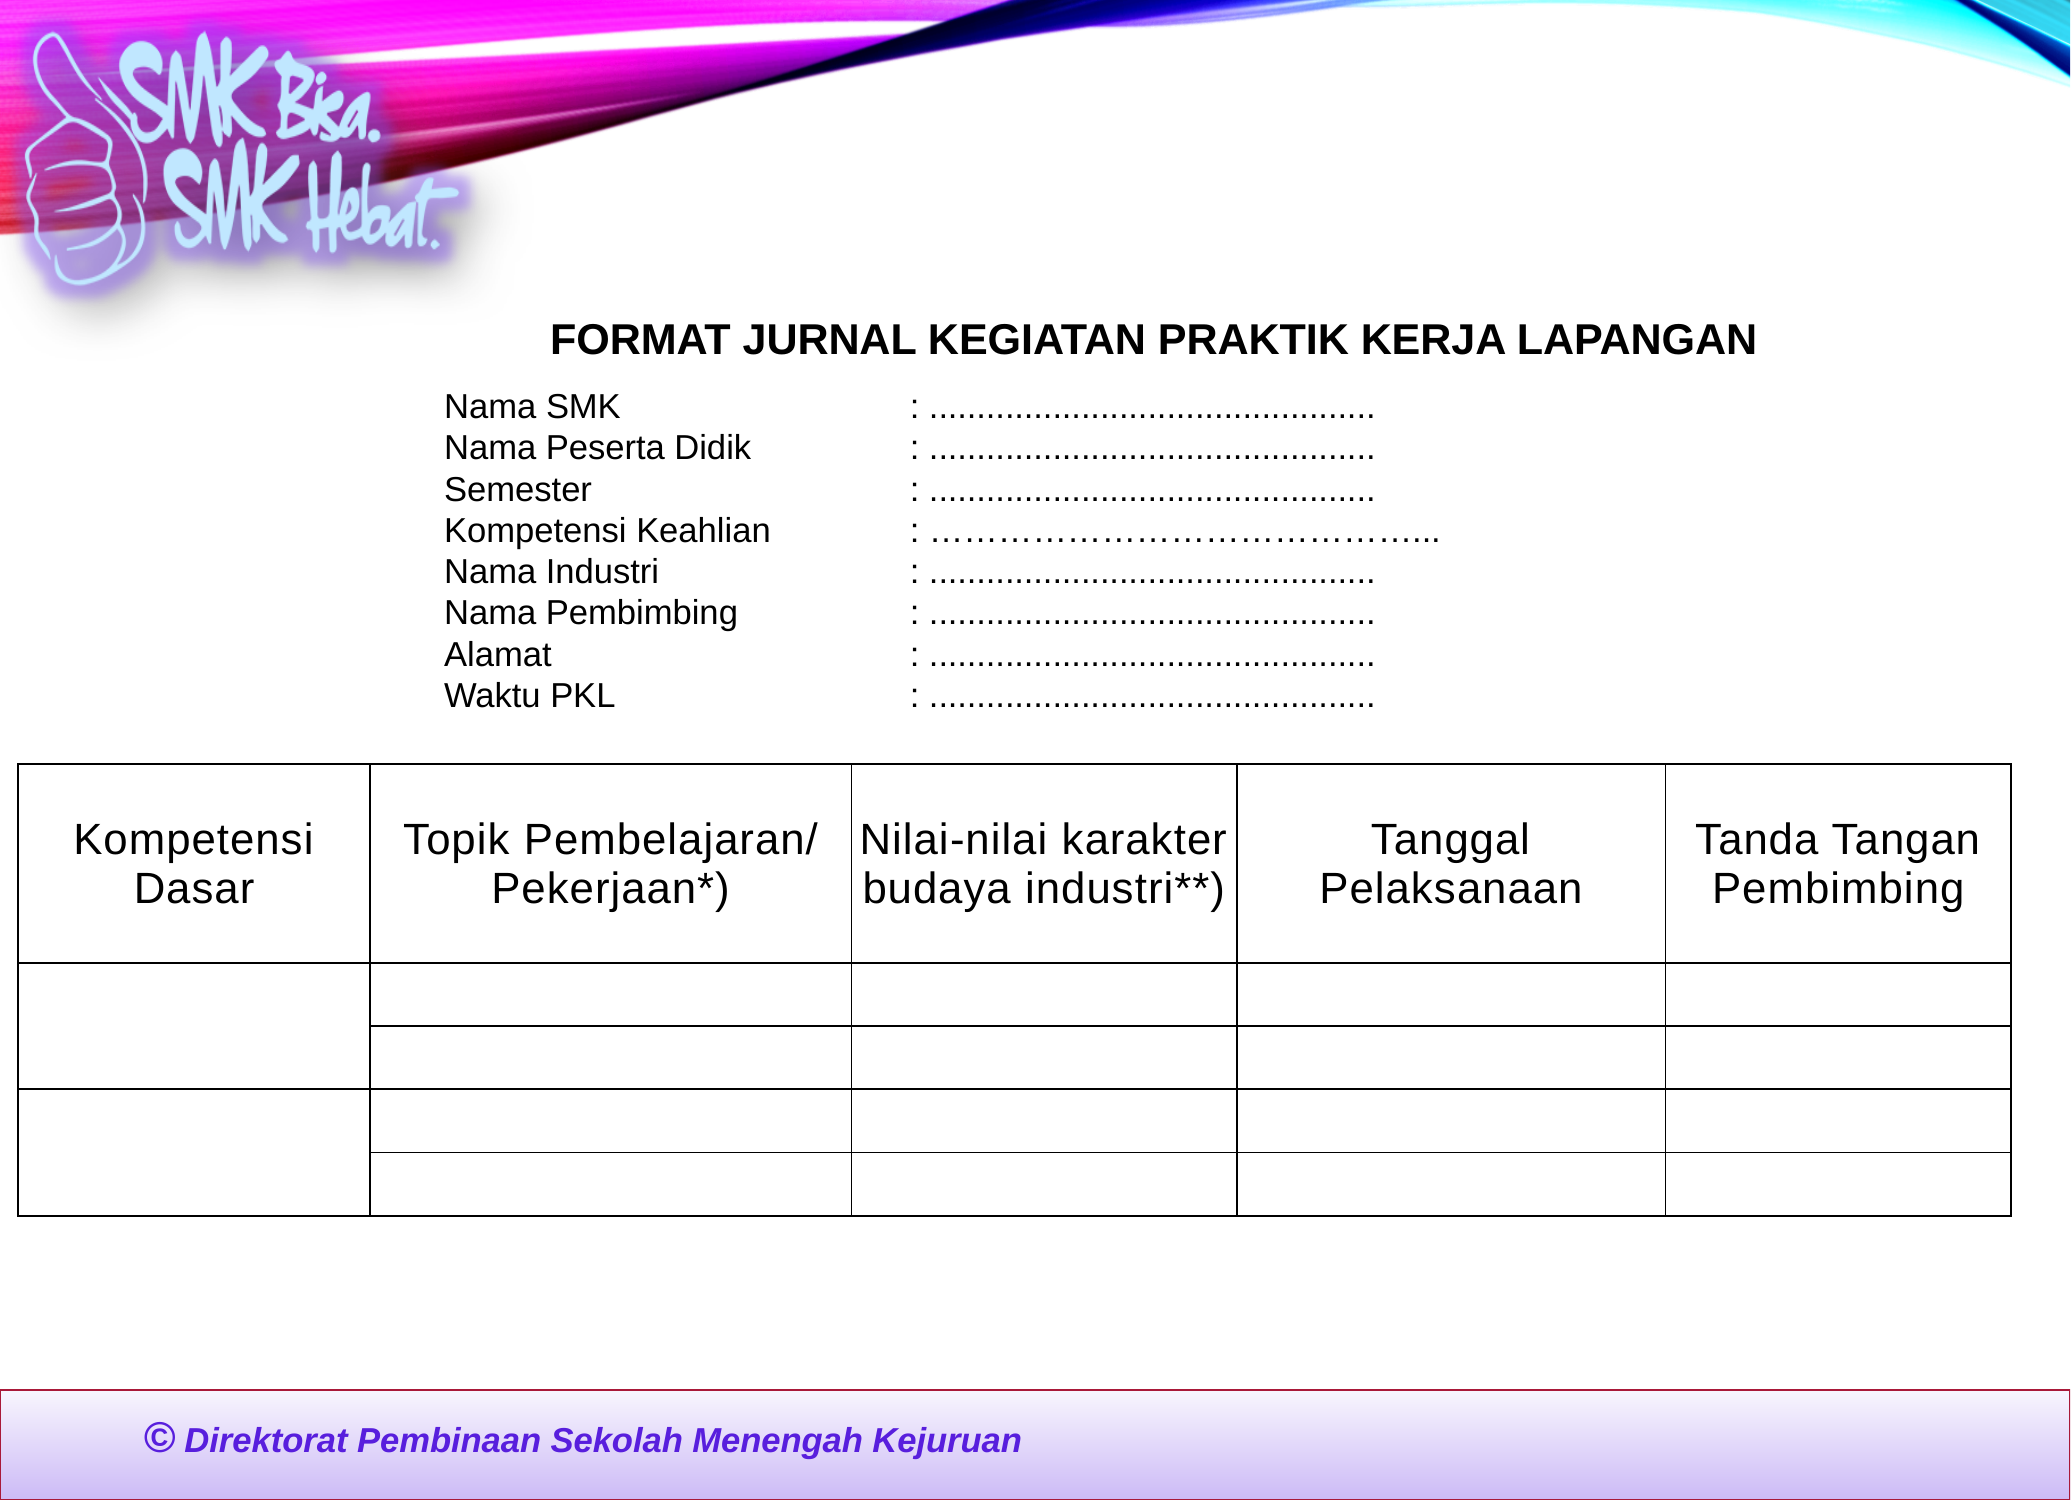

FORMAT JURNAL KEGIATAN PRAKTIK KERJA LAPANGAN

Nama SMK	: ...............................................
Nama Peserta Didik	: ...............................................
Semester	: ...............................................
Kompetensi Keahlian	: ……………………………………...
Nama Industri	: ...............................................
Nama Pembimbing	: ...............................................
Alamat	: ...............................................
Waktu PKL	: ...............................................
| Kompetensi Dasar | Topik Pembelajaran/ Pekerjaan\*) | Nilai-nilai karakter budaya industri\*\*) | Tanggal Pelaksanaan | Tanda Tangan Pembimbing |
| --- | --- | --- | --- | --- |
|  |  |  |  |  |
|  |  |  |  |  |
|  |  |  |  |  |
|  |  |  |  |  |